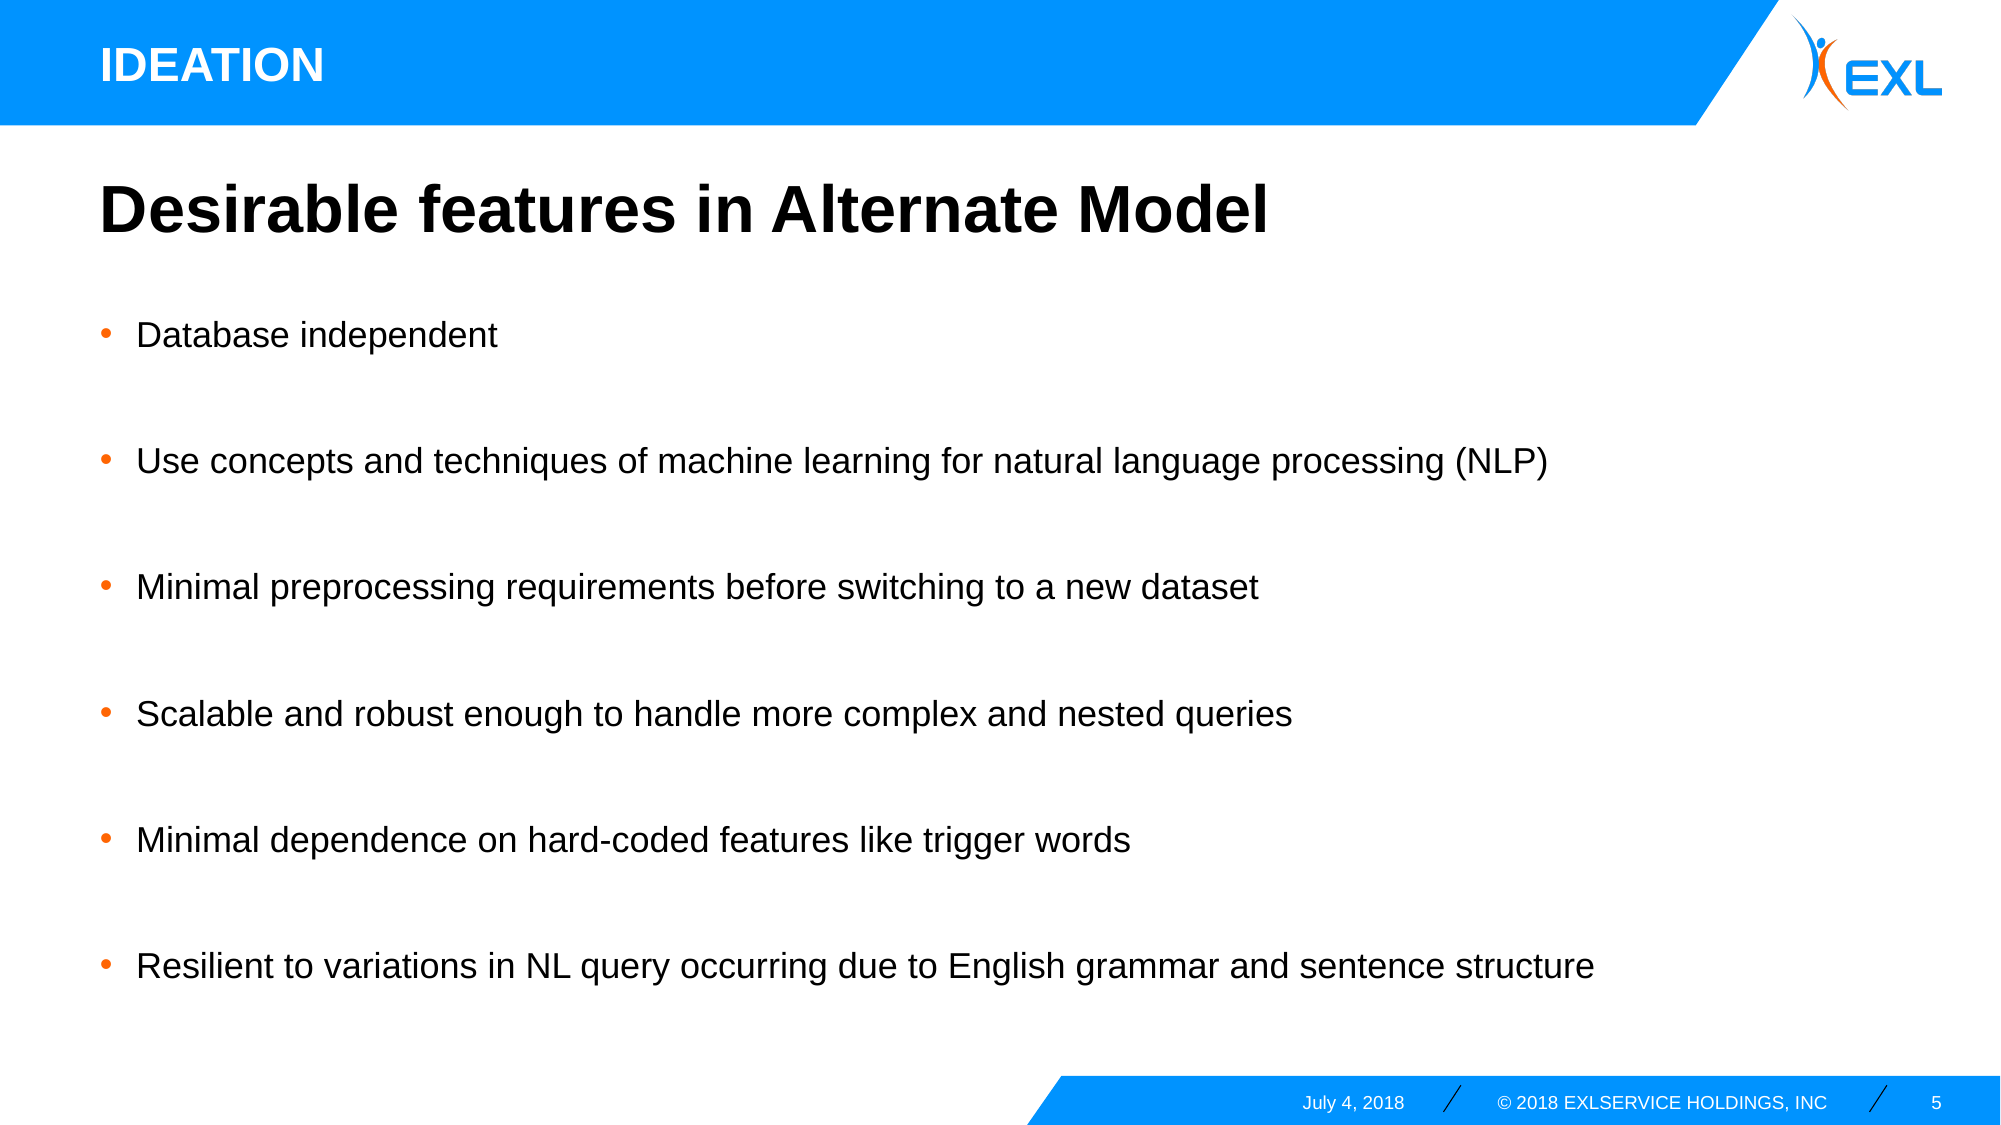

ideation
# Desirable features in Alternate Model
Database independent

Use concepts and techniques of machine learning for natural language processing (NLP)

Minimal preprocessing requirements before switching to a new dataset

Scalable and robust enough to handle more complex and nested queries

Minimal dependence on hard-coded features like trigger words

Resilient to variations in NL query occurring due to English grammar and sentence structure